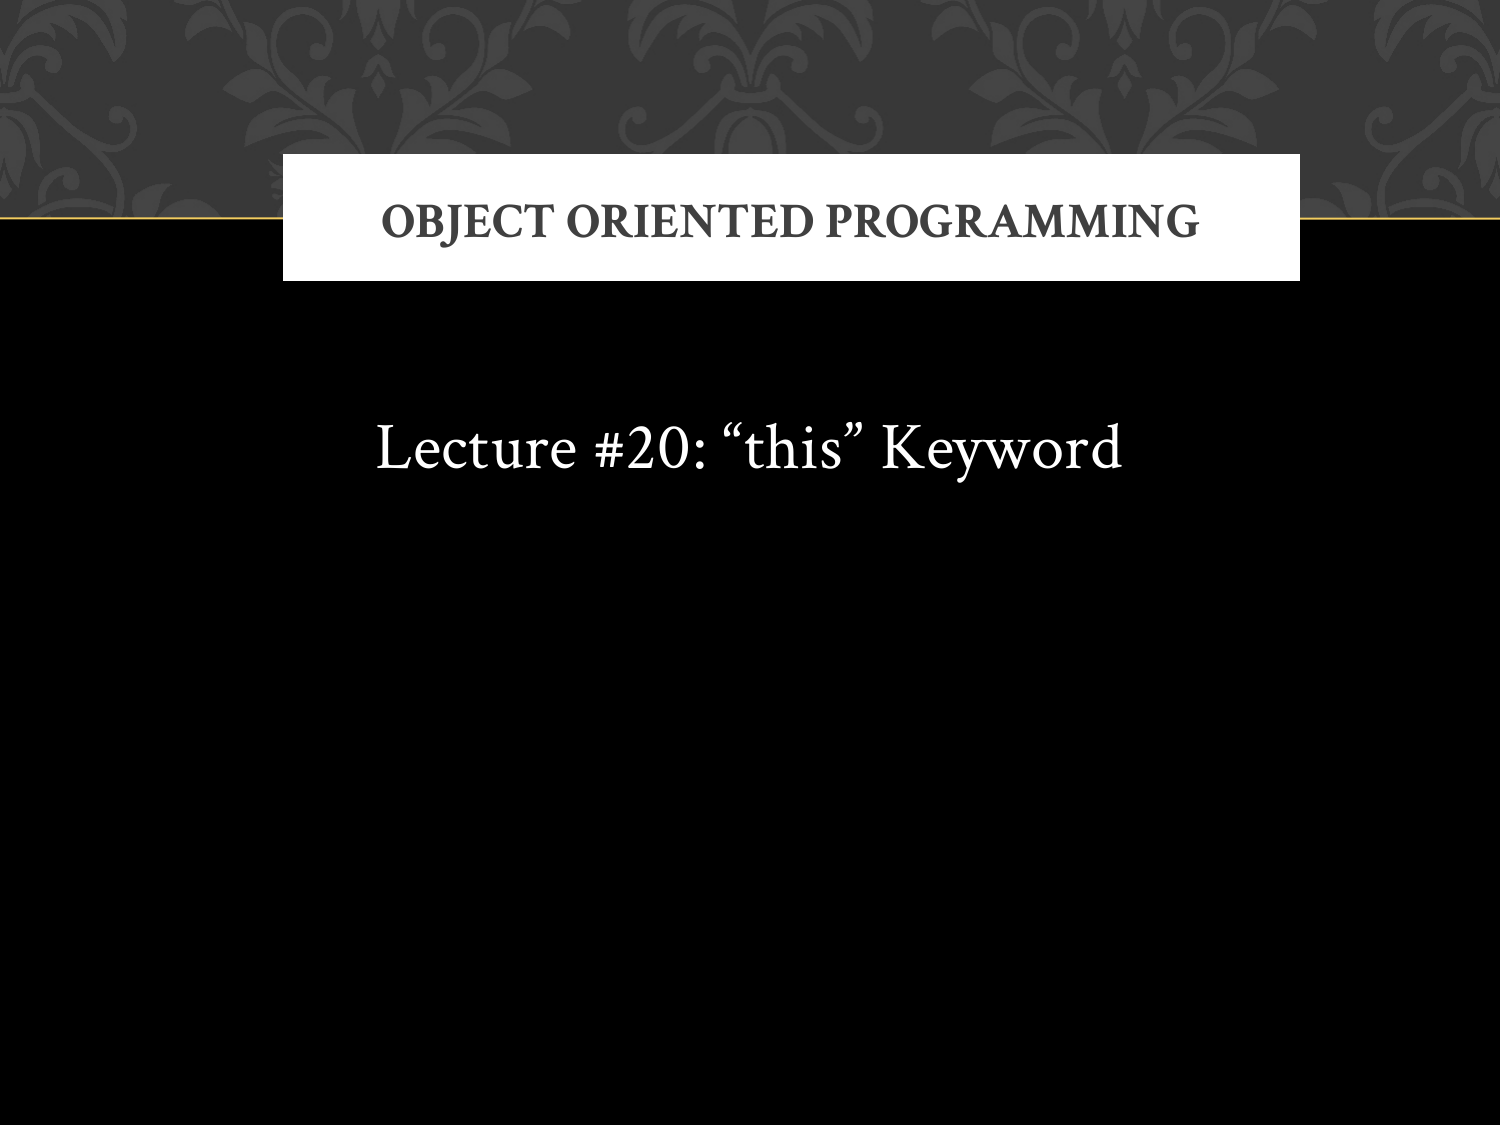

# Object oriented programming

Lecture #20: “this” Keyword